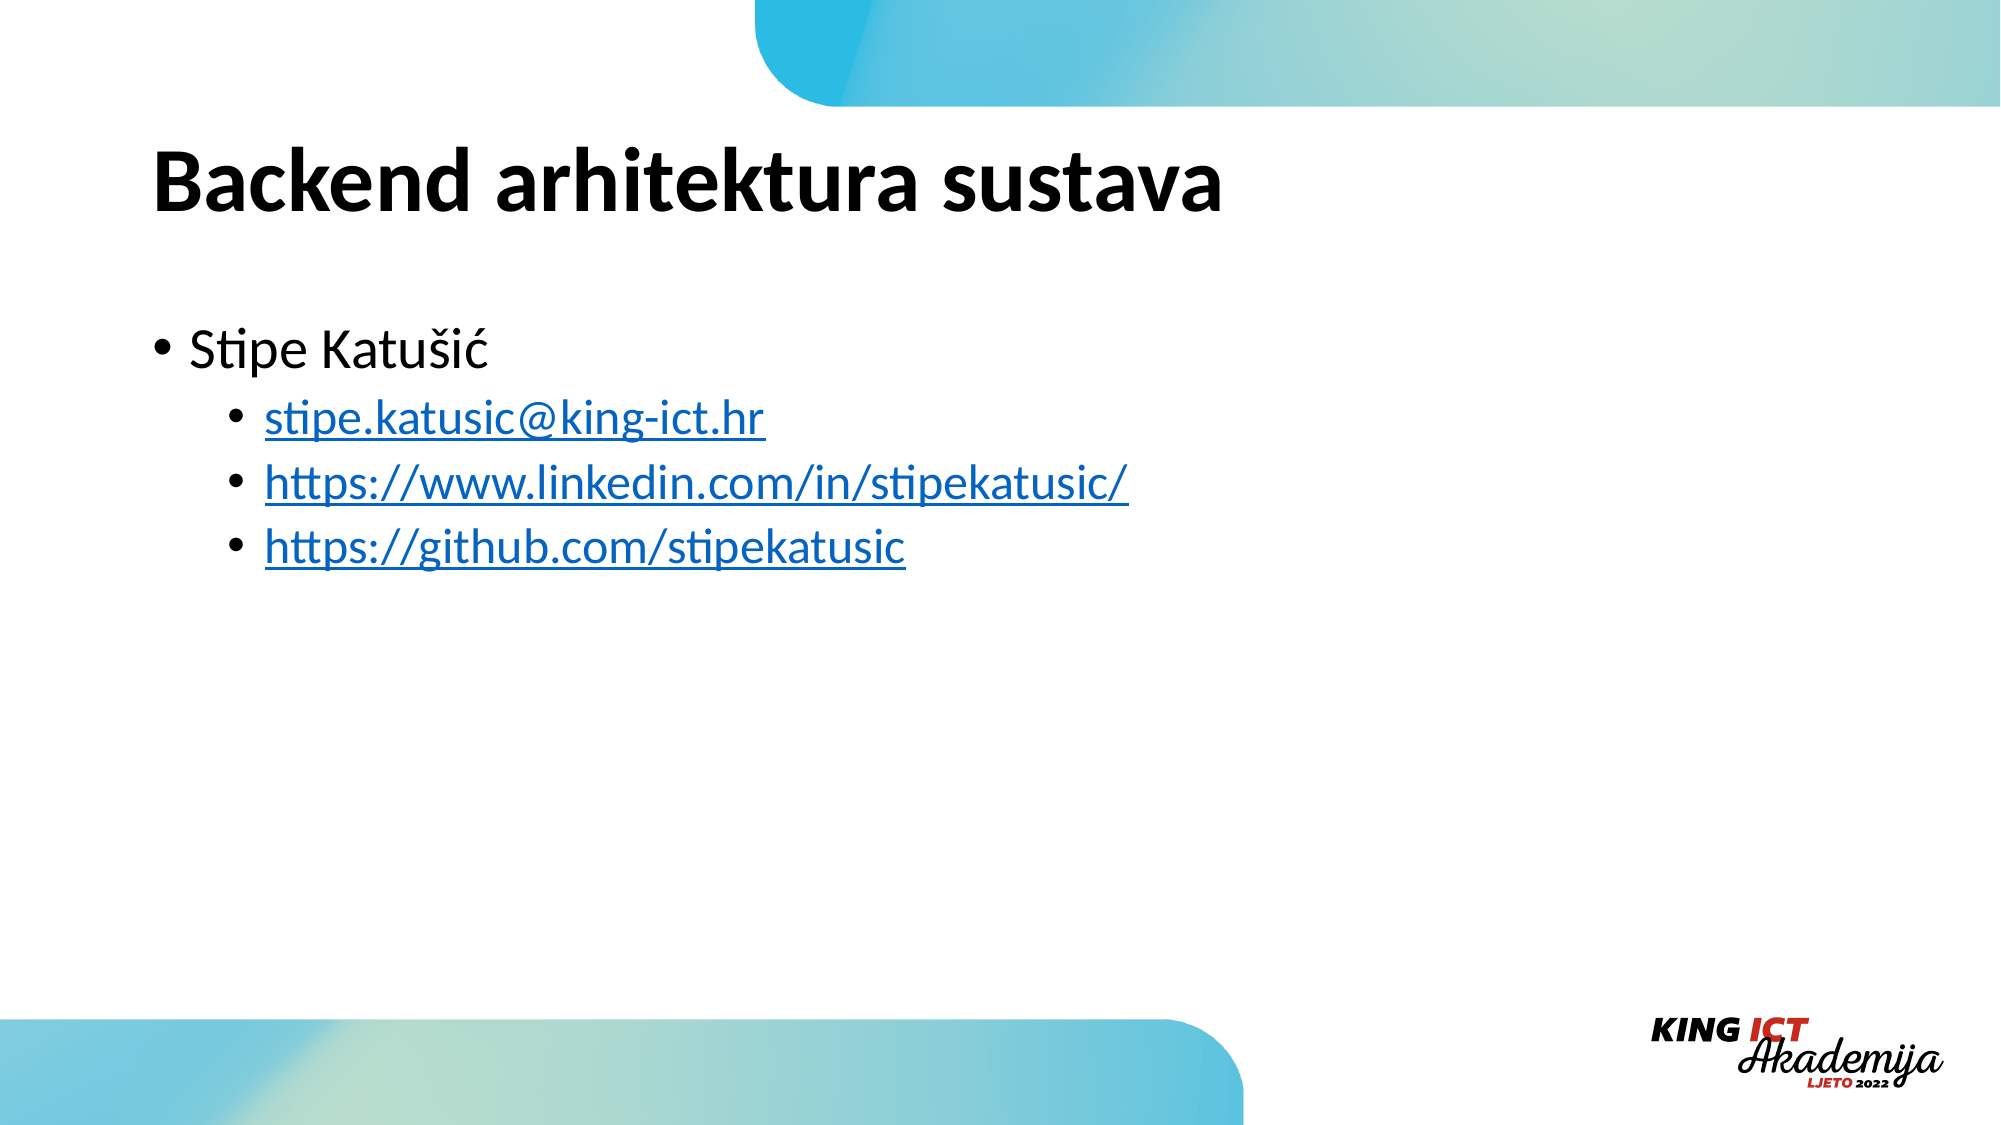

# Backend arhitektura sustava
Stipe Katušić
stipe.katusic@king-ict.hr
https://www.linkedin.com/in/stipekatusic/
https://github.com/stipekatusic